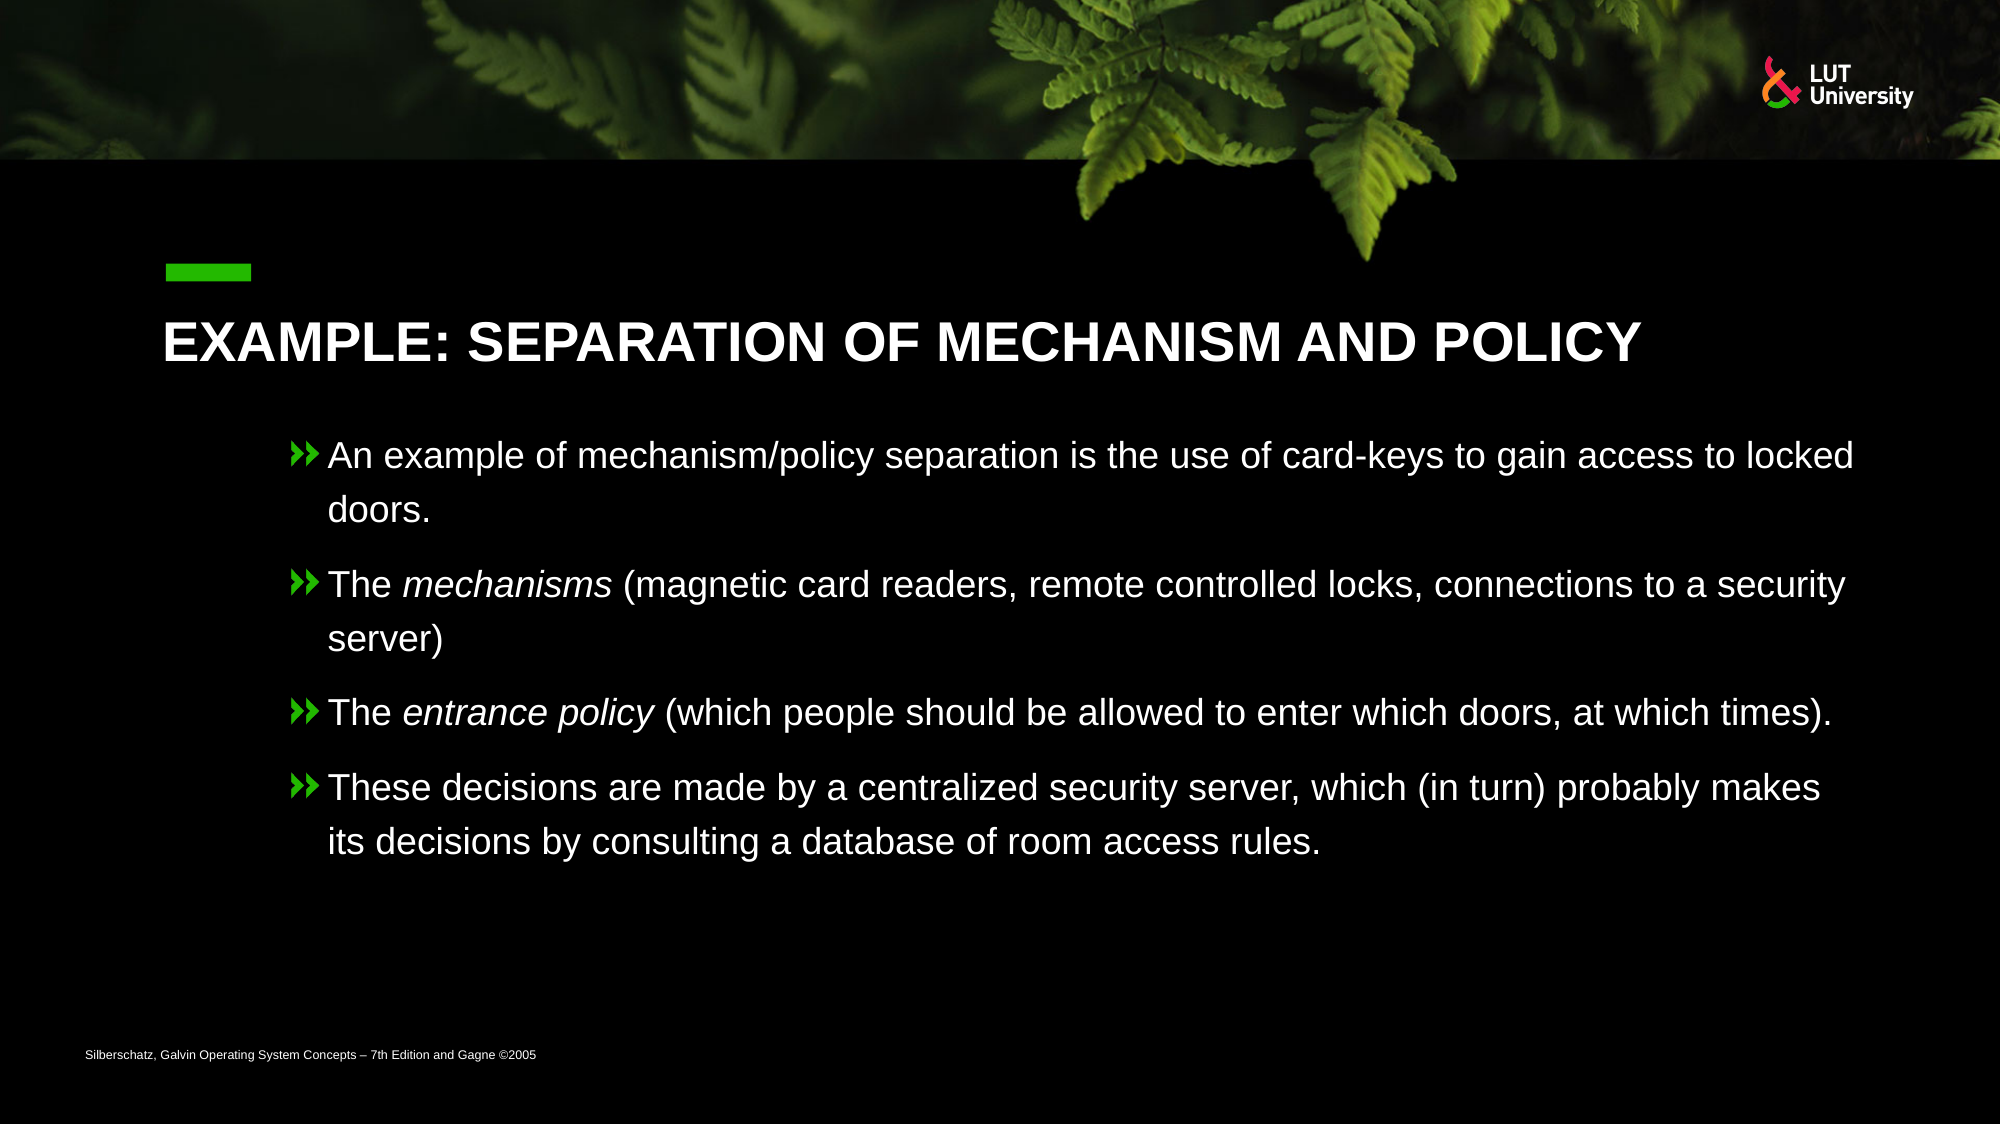

# Example: Separation of Mechanism and Policy
An example of mechanism/policy separation is the use of card-keys to gain access to locked doors.
The mechanisms (magnetic card readers, remote controlled locks, connections to a security server)
The entrance policy (which people should be allowed to enter which doors, at which times).
These decisions are made by a centralized security server, which (in turn) probably makes its decisions by consulting a database of room access rules.
Silberschatz, Galvin Operating System Concepts – 7th Edition and Gagne ©2005